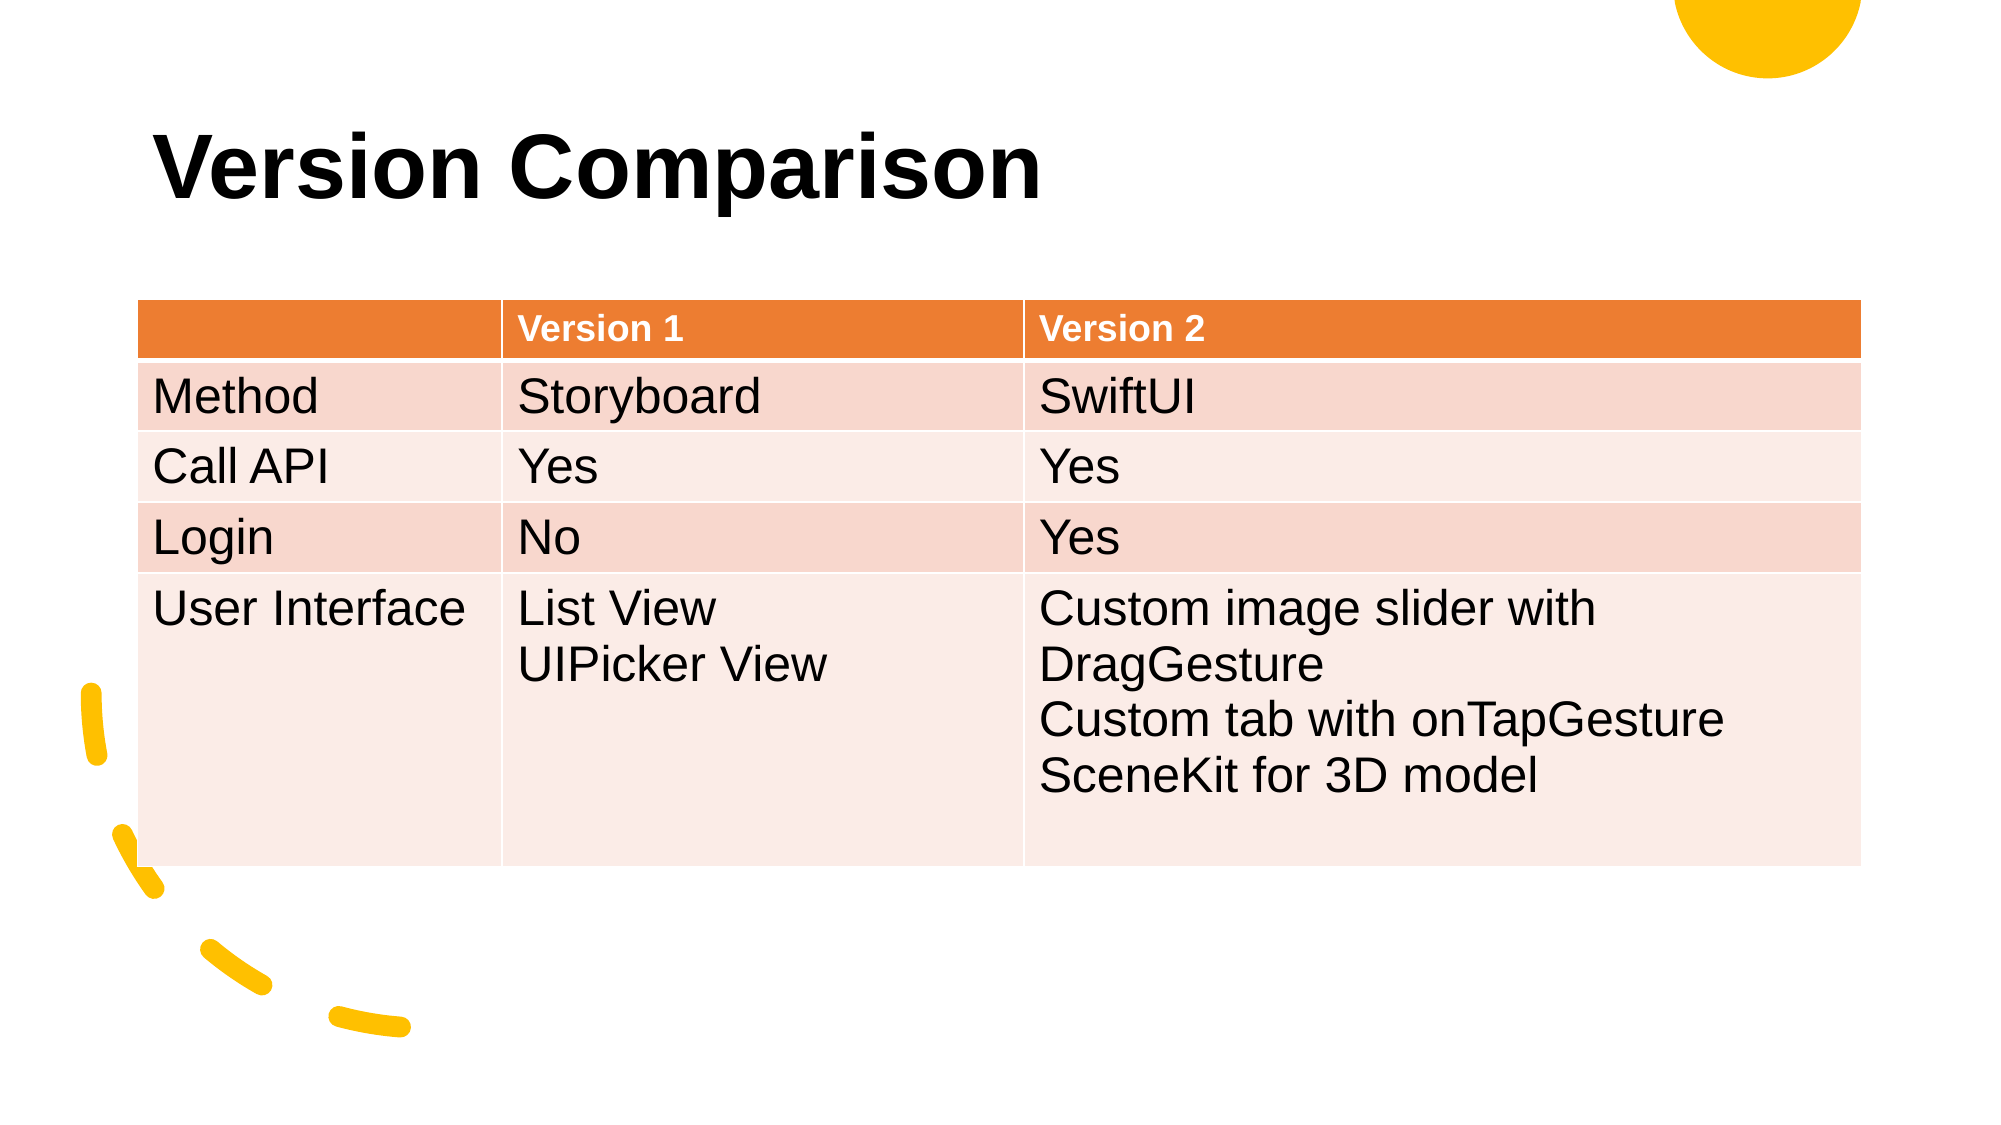

# Version Comparison
|  | Version 1 | Version 2 |
| --- | --- | --- |
| Method | Storyboard | SwiftUI |
| Call API | Yes | Yes |
| Login | No | Yes |
| User Interface | List View UIPicker View | Custom image slider with DragGesture Custom tab with onTapGesture SceneKit for 3D model |